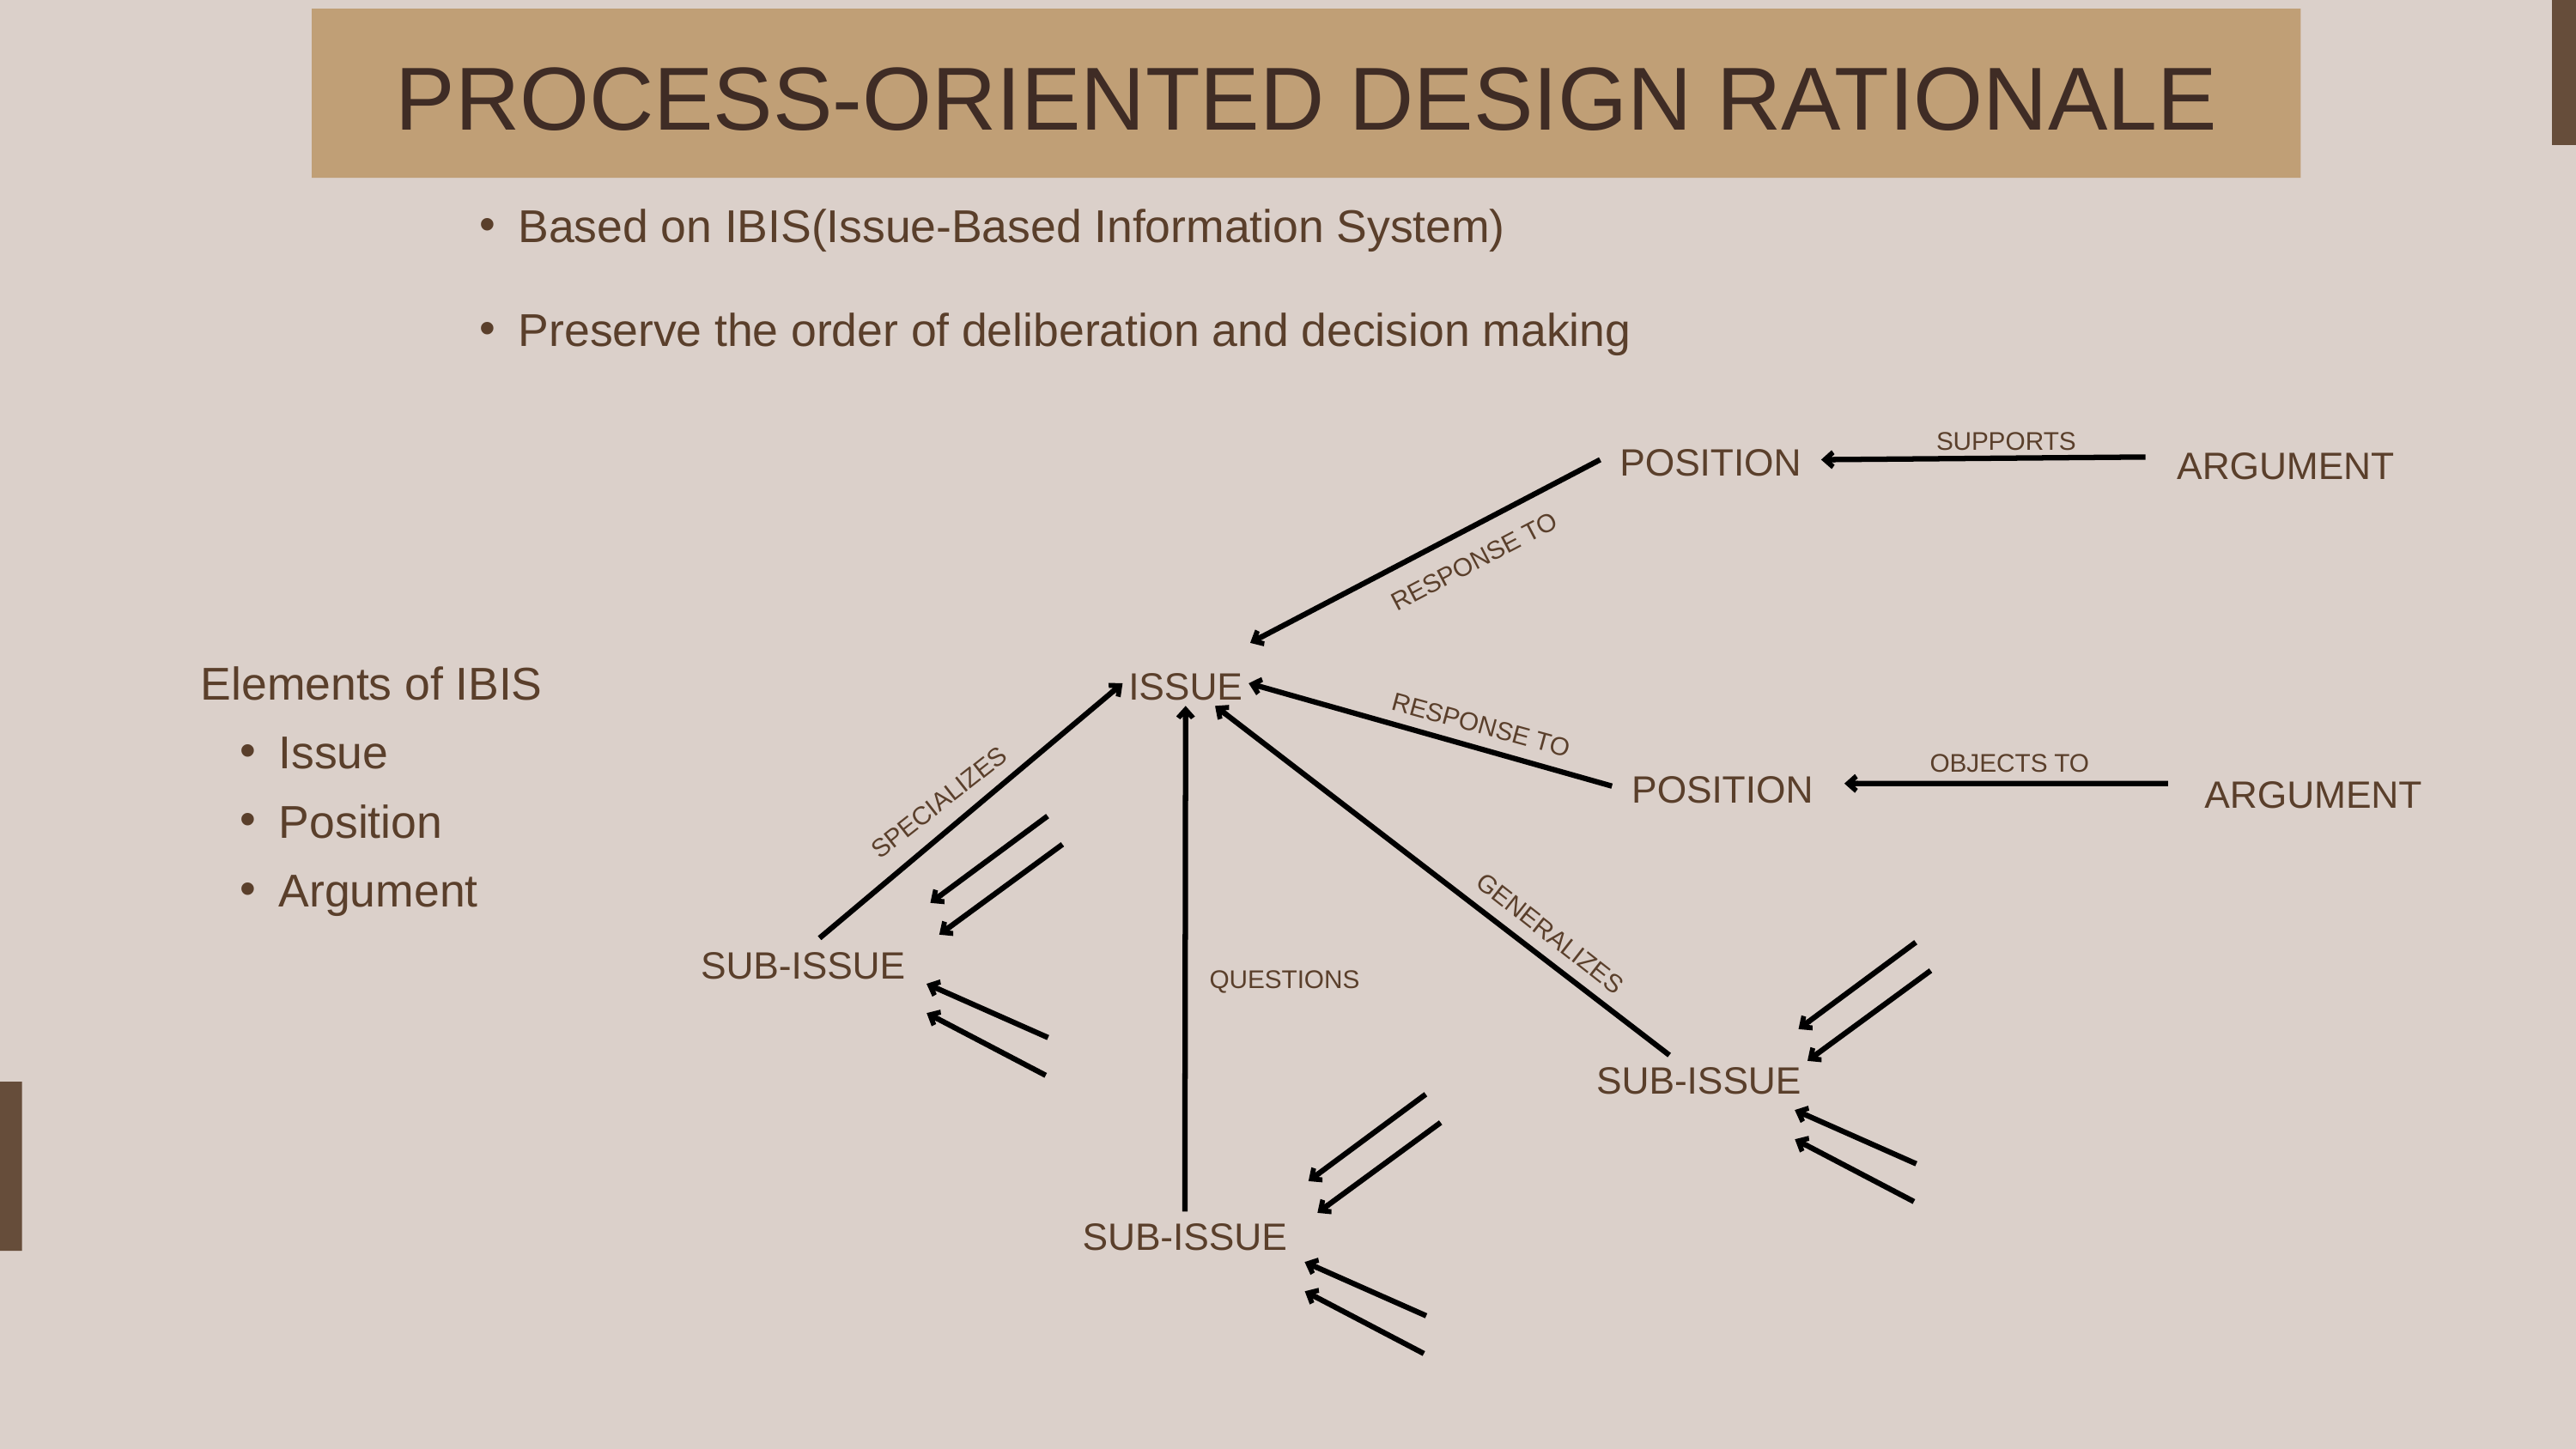

PROCESS-ORIENTED DESIGN RATIONALE
Based on IBIS(Issue-Based Information System)
Preserve the order of deliberation and decision making
SUPPORTS
POSITION
ARGUMENT

RESPONSE TO
Elements of IBIS
Issue
Position
Argument
ISSUE

RESPONSE TO
OBJECTS TO
POSITION
ARGUMENT

SPECIALIZES

GENERALIZES
SUB-ISSUE

QUESTIONS

SUB-ISSUE

SUB-ISSUE